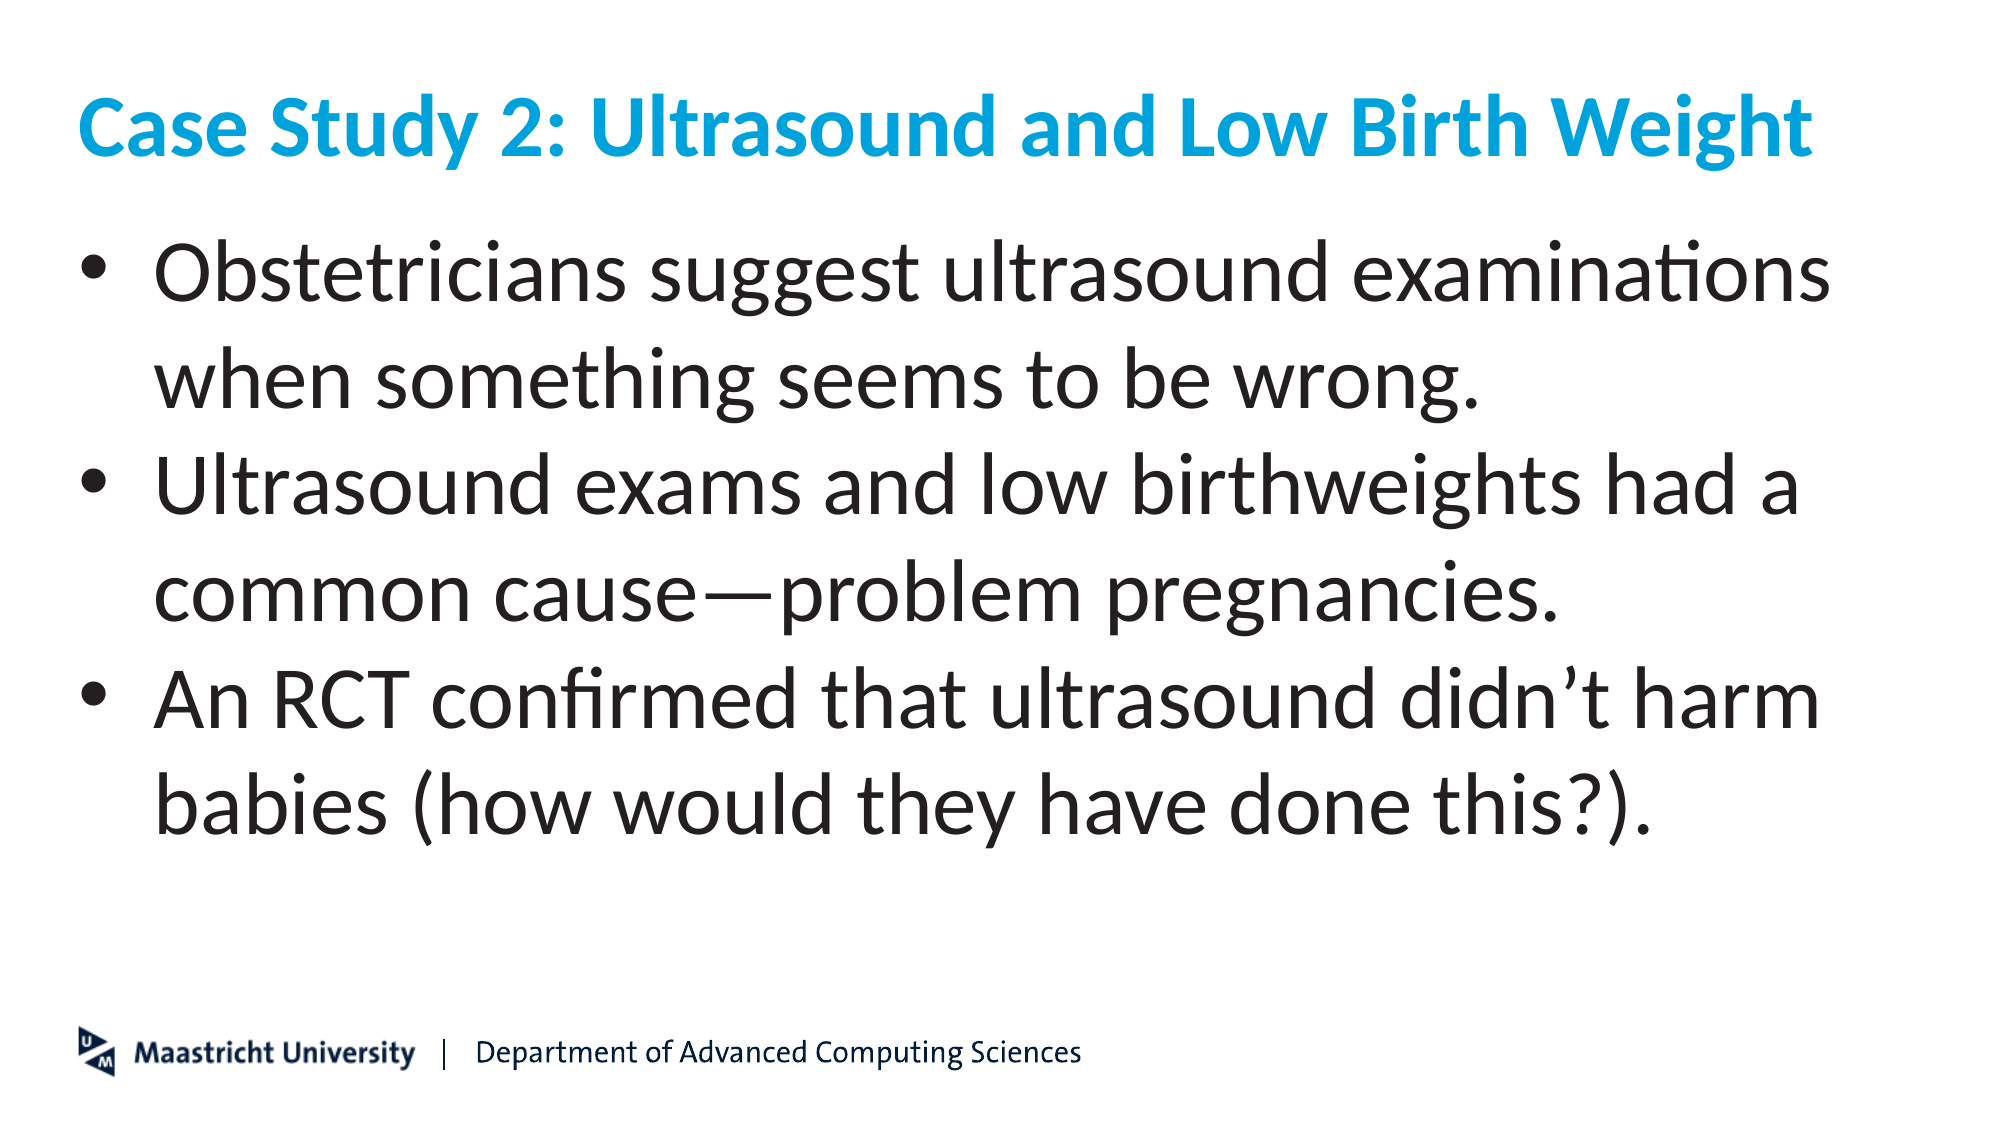

# Case Study 2: Ultrasound and Low Birth Weight
Obstetricians suggest ultrasound examinations when something seems to be wrong.
Ultrasound exams and low birthweights had a common cause—problem pregnancies.
An RCT confirmed that ultrasound didn’t harm babies (how would they have done this?).